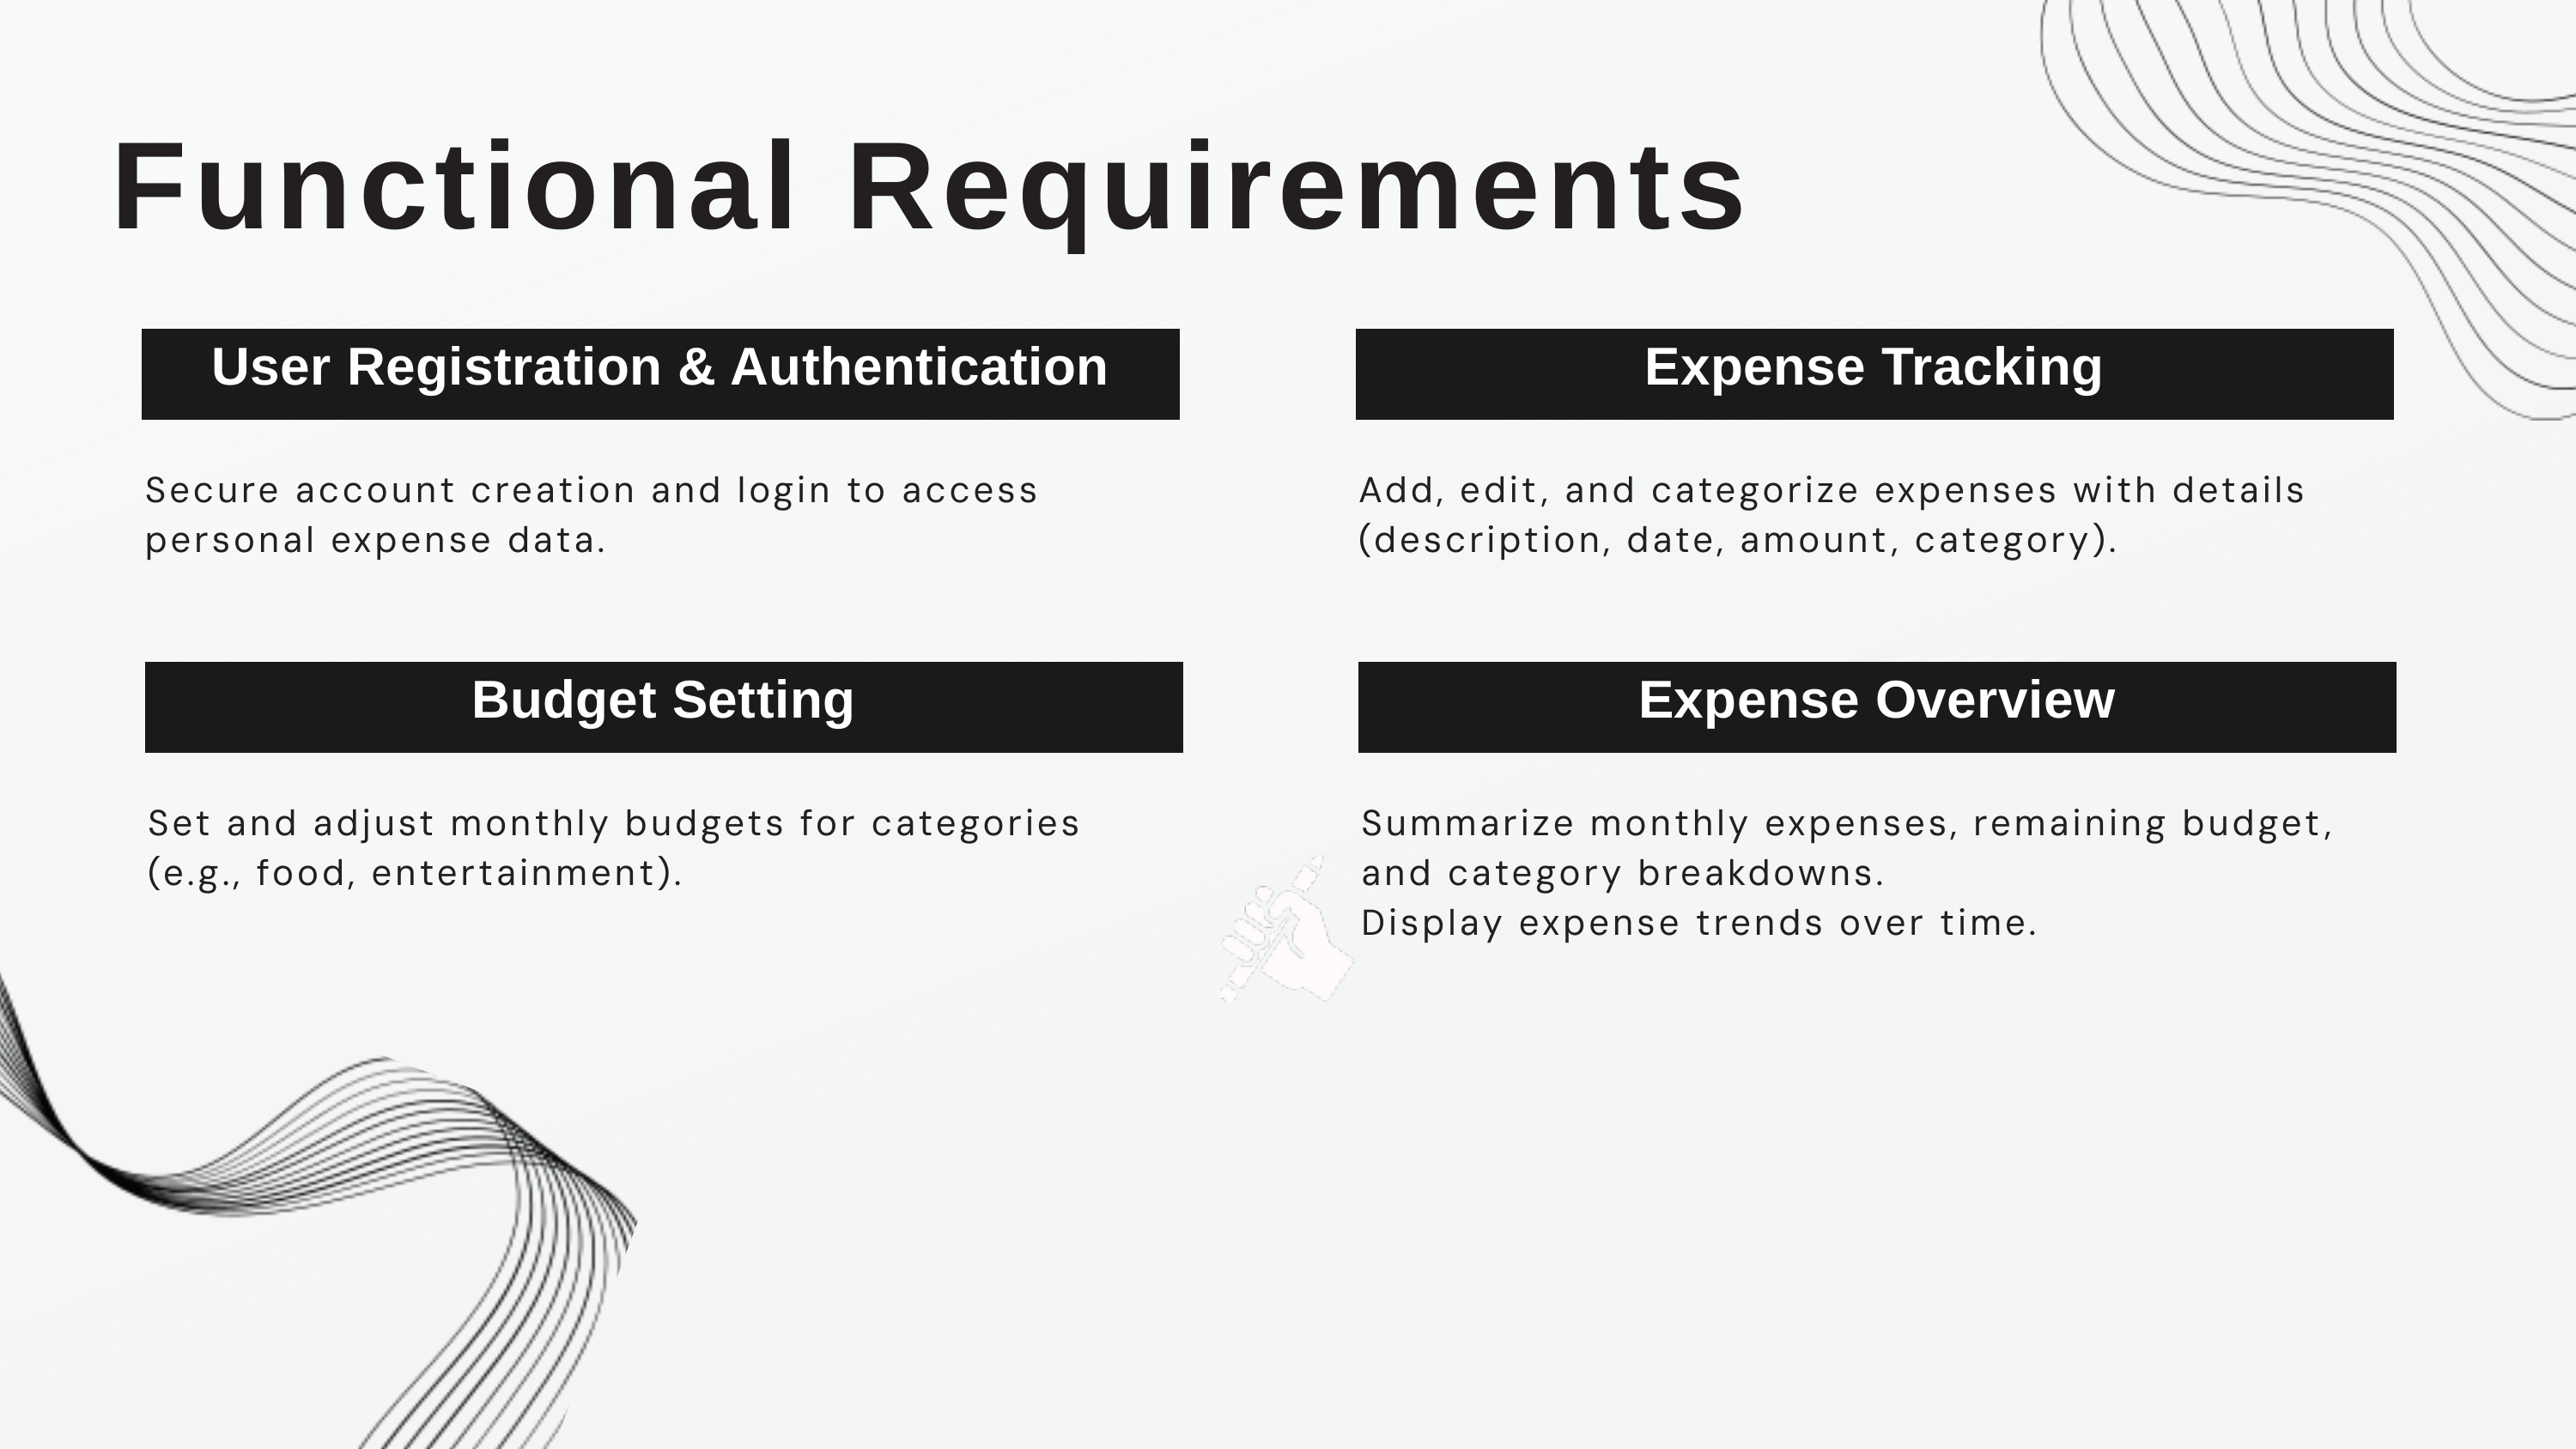

Functional Requirements

User Registration & Authentication

Expense Tracking
Secure account creation and login to access personal expense data.
Add, edit, and categorize expenses with details (description, date, amount, category).

Budget Setting

Expense Overview
Set and adjust monthly budgets for categories (e.g., food, entertainment).
Summarize monthly expenses, remaining budget, and category breakdowns.
Display expense trends over time.